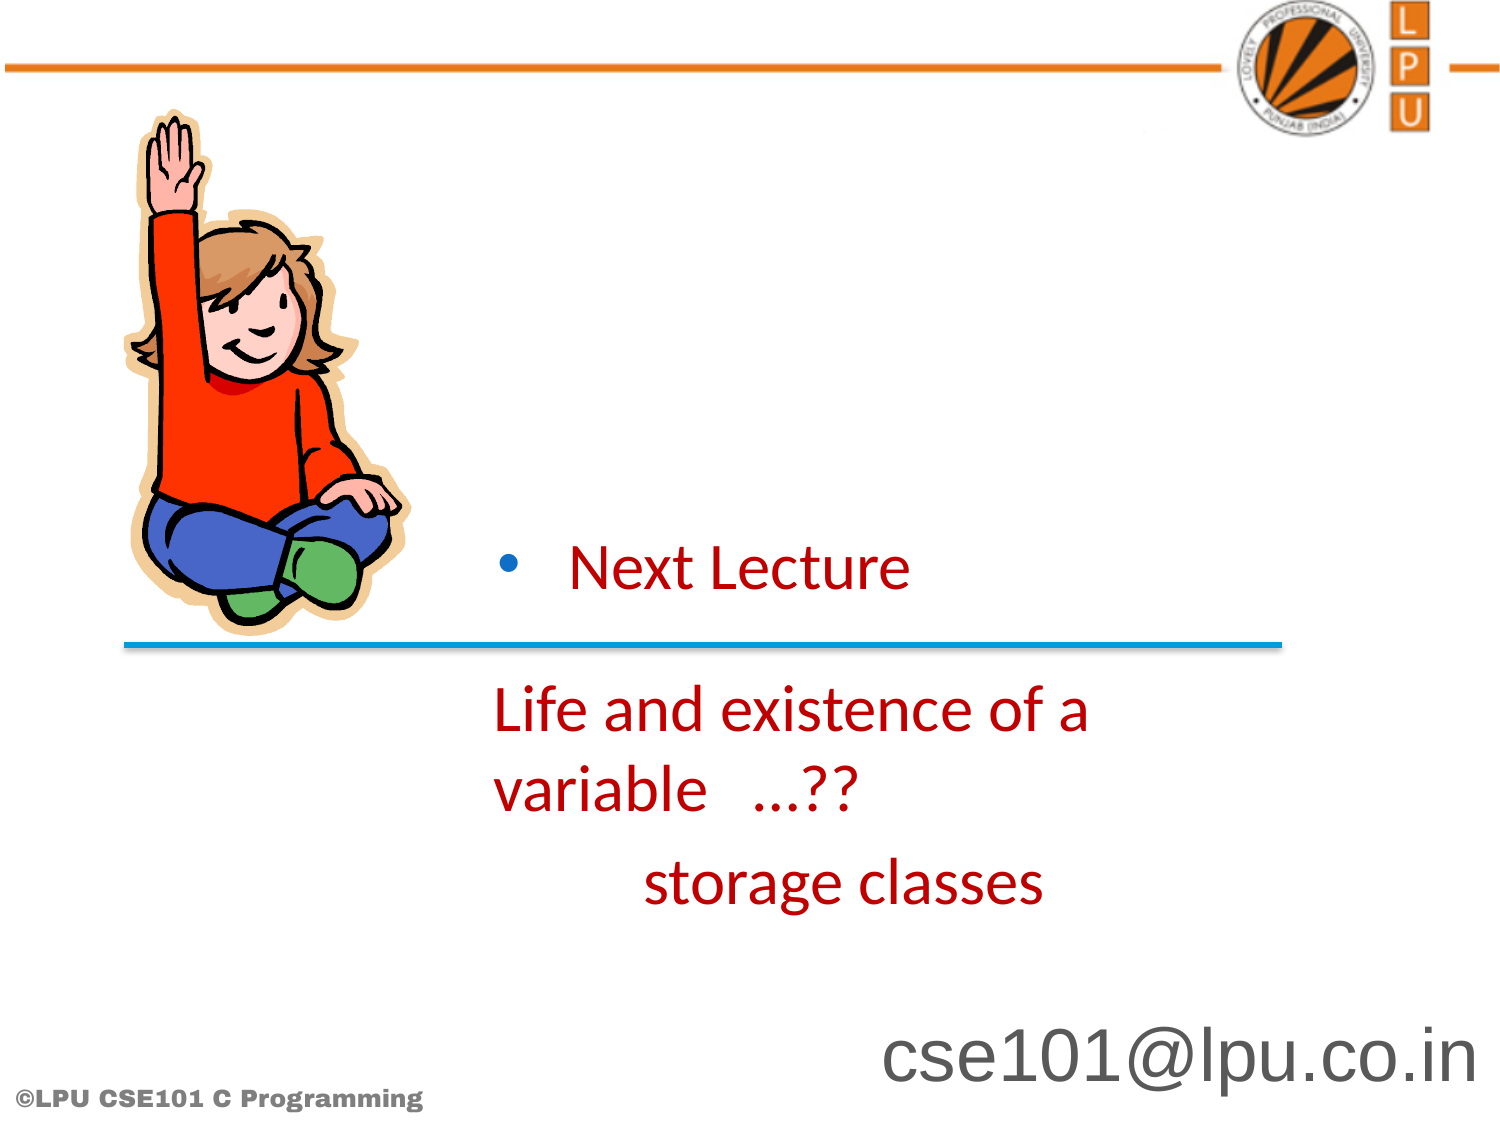

Next Lecture
Life and existence of a variable   …??
	storage classes